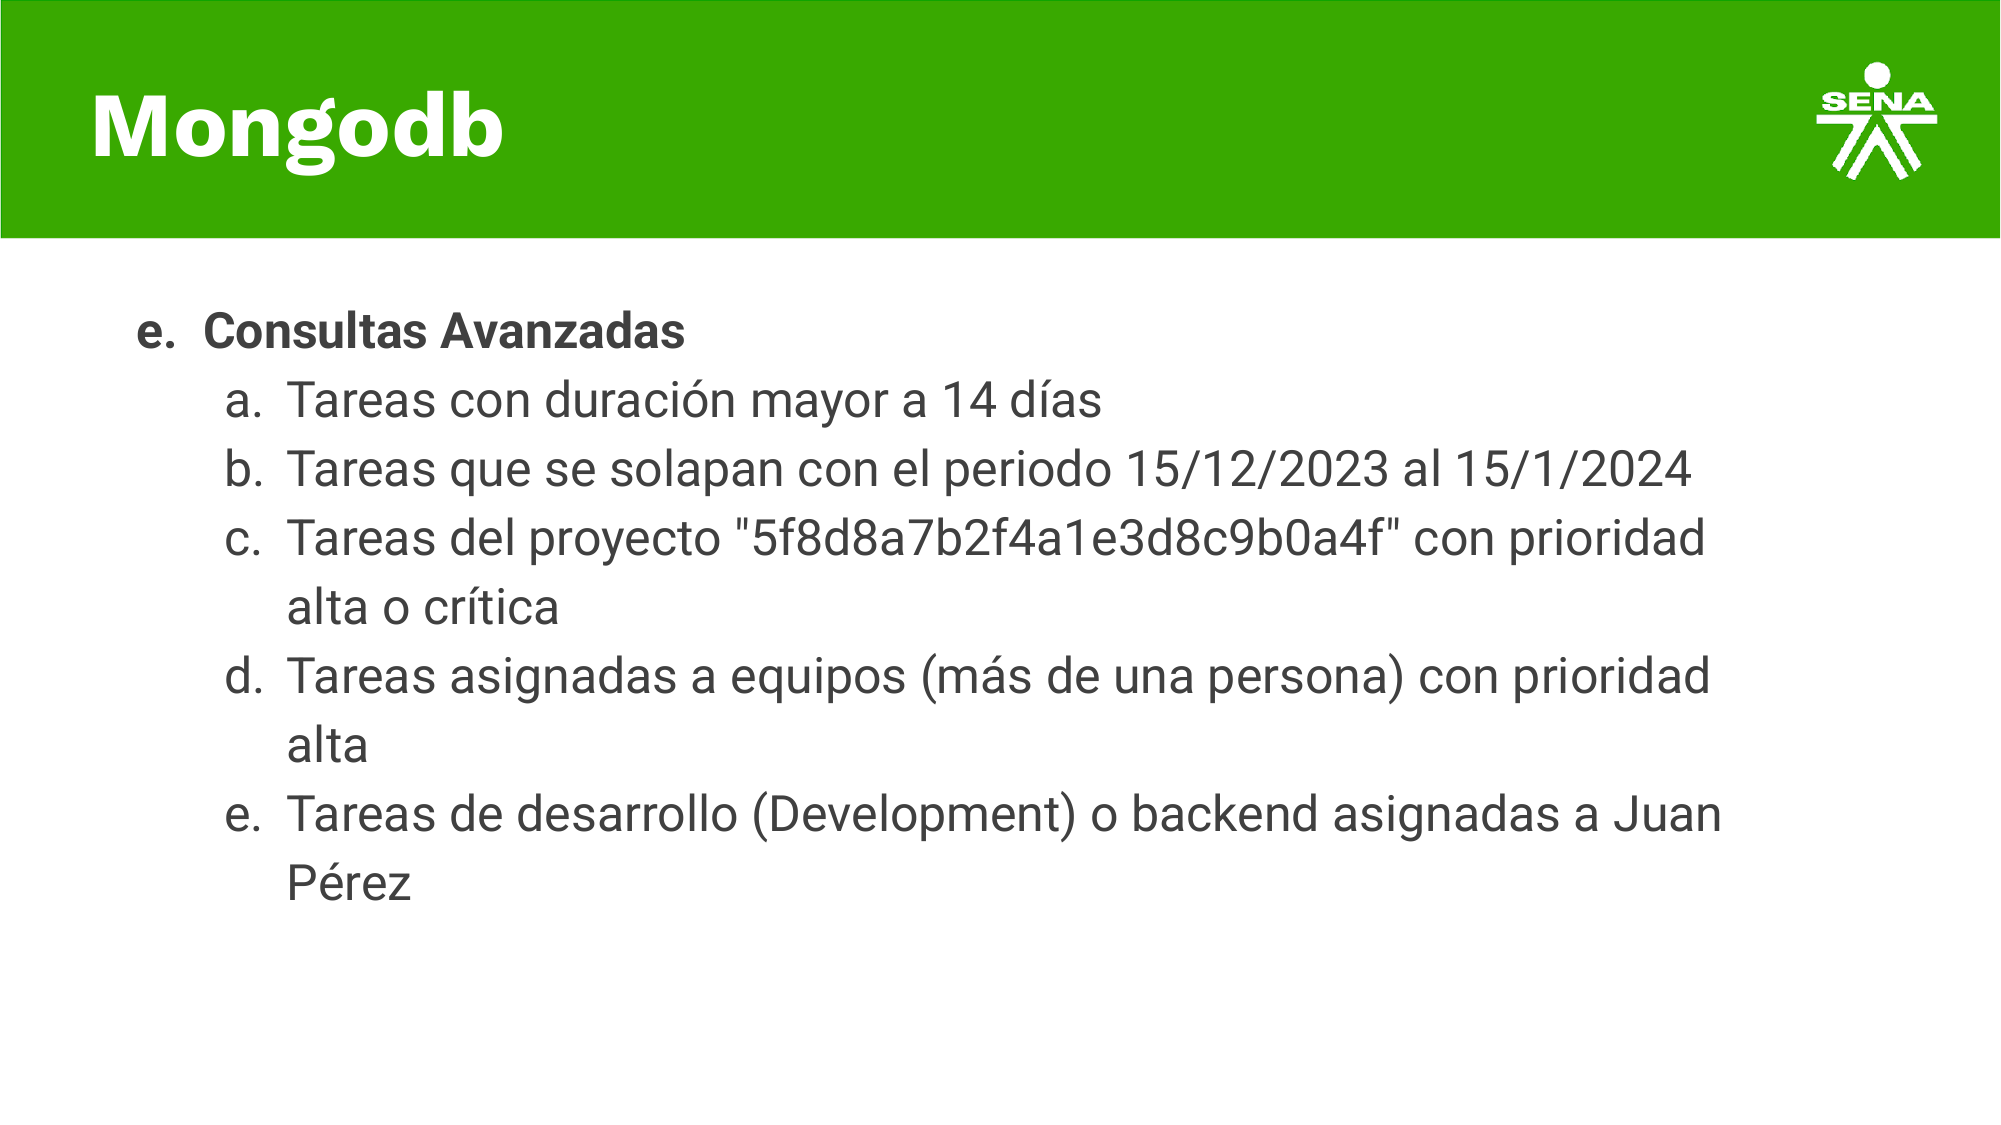

# Mongodb
e.  Consultas Avanzadas
Tareas con duración mayor a 14 días
Tareas que se solapan con el periodo 15/12/2023 al 15/1/2024
Tareas del proyecto "5f8d8a7b2f4a1e3d8c9b0a4f" con prioridad alta o crítica
Tareas asignadas a equipos (más de una persona) con prioridad alta
Tareas de desarrollo (Development) o backend asignadas a Juan Pérez